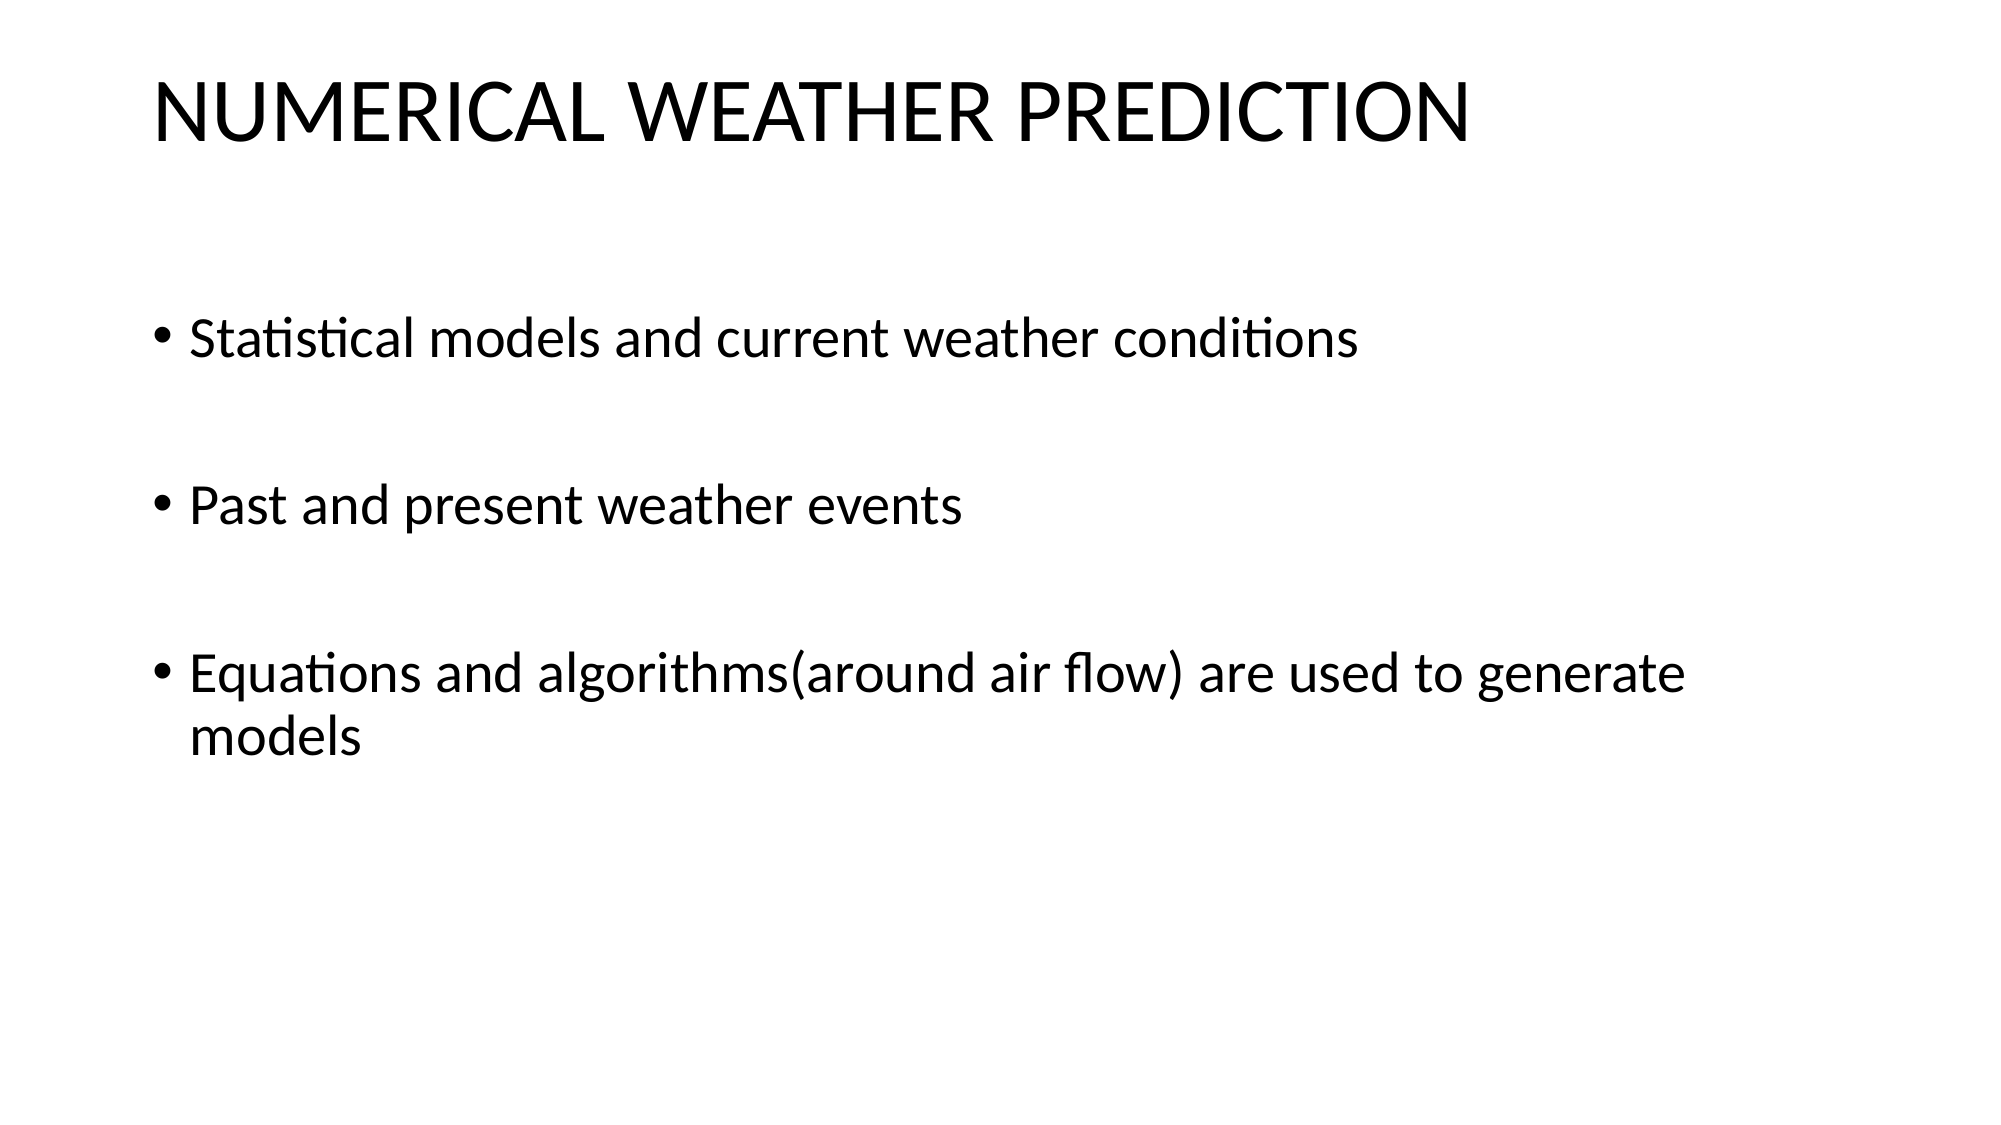

# NUMERICAL WEATHER PREDICTION
Statistical models and current weather conditions

Past and present weather events

Equations and algorithms(around air flow) are used to generate models